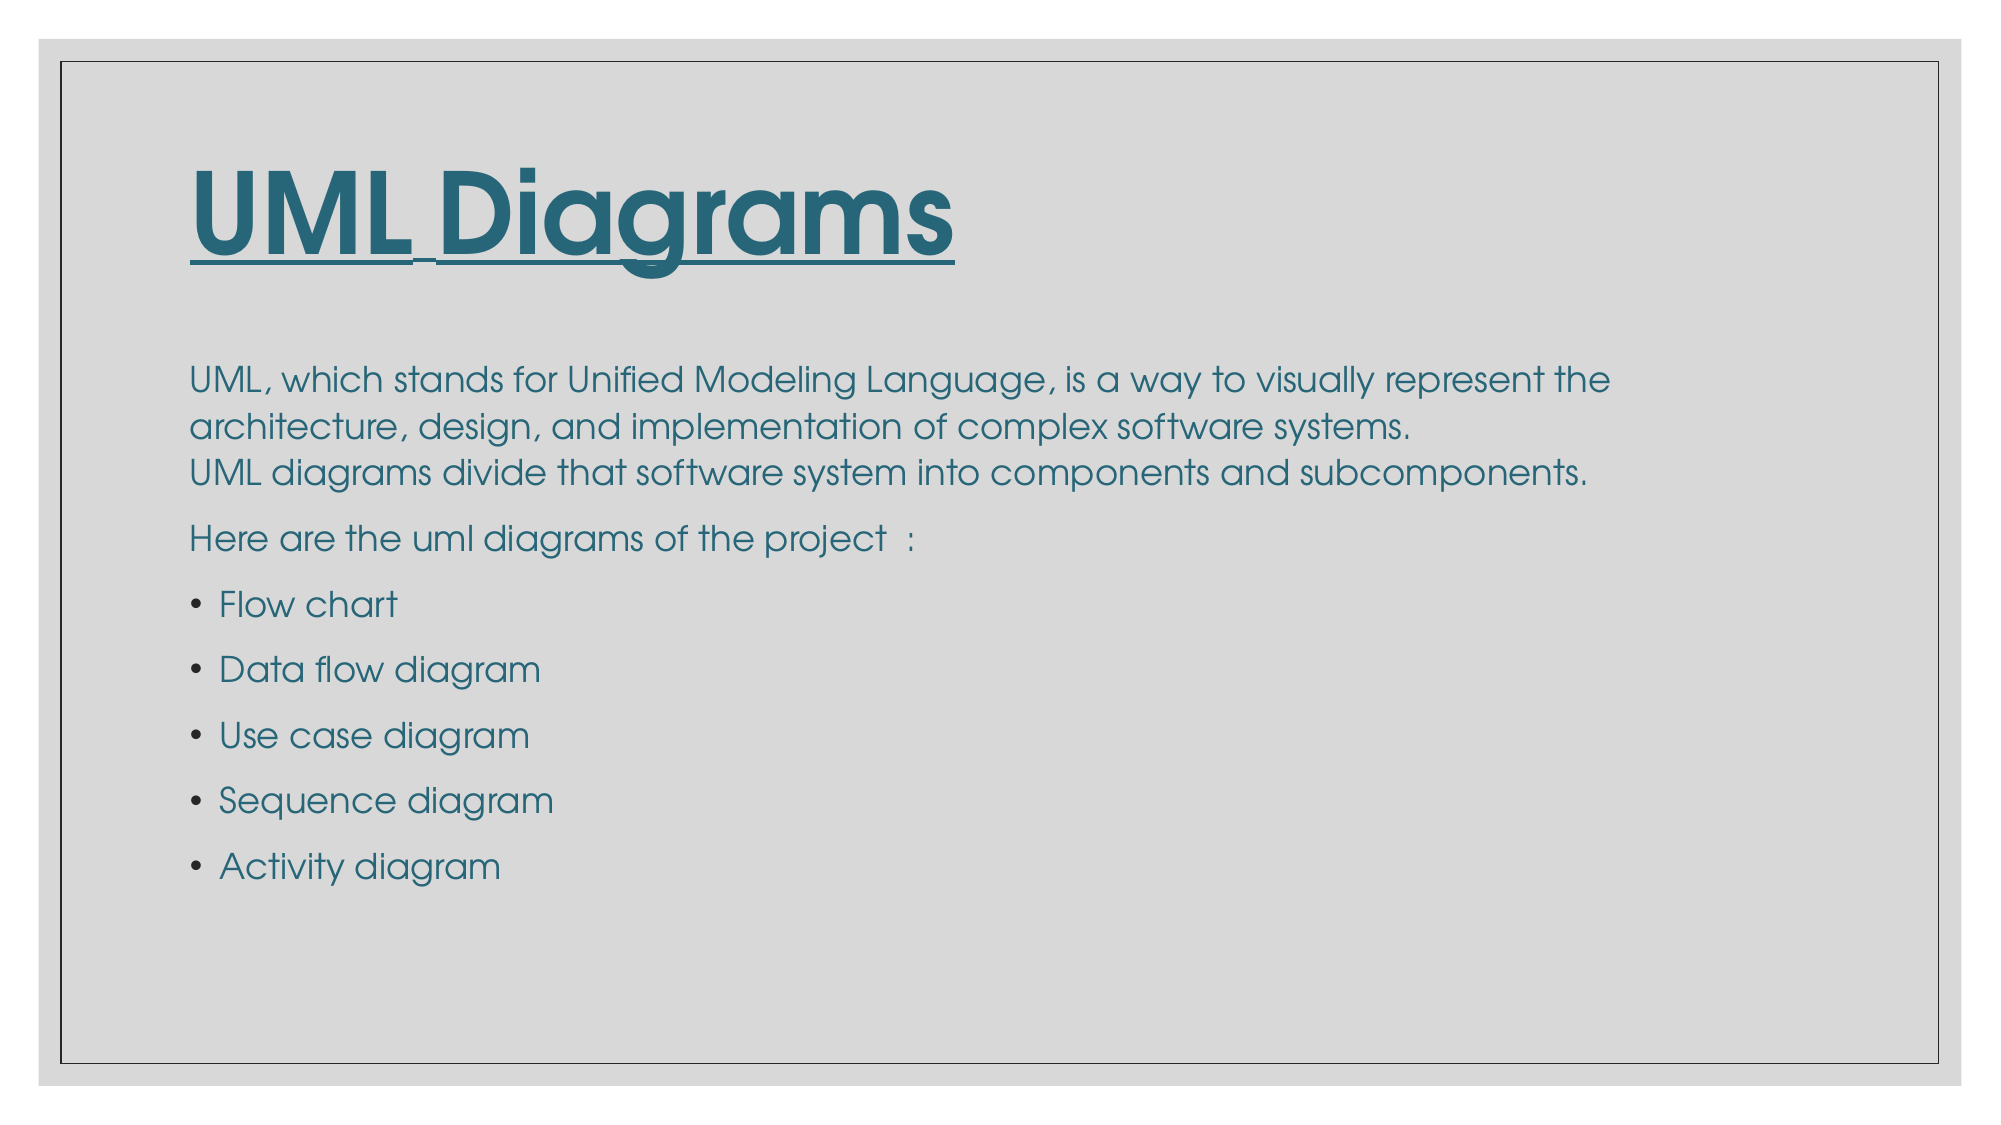

# UML Diagrams
UML, which stands for Unified Modeling Language, is a way to visually represent the architecture, design, and implementation of complex software systems. 
UML diagrams divide that software system into components and subcomponents.
Here are the uml diagrams of the project  :
Flow chart
Data flow diagram
Use case diagram
Sequence diagram
Activity diagram